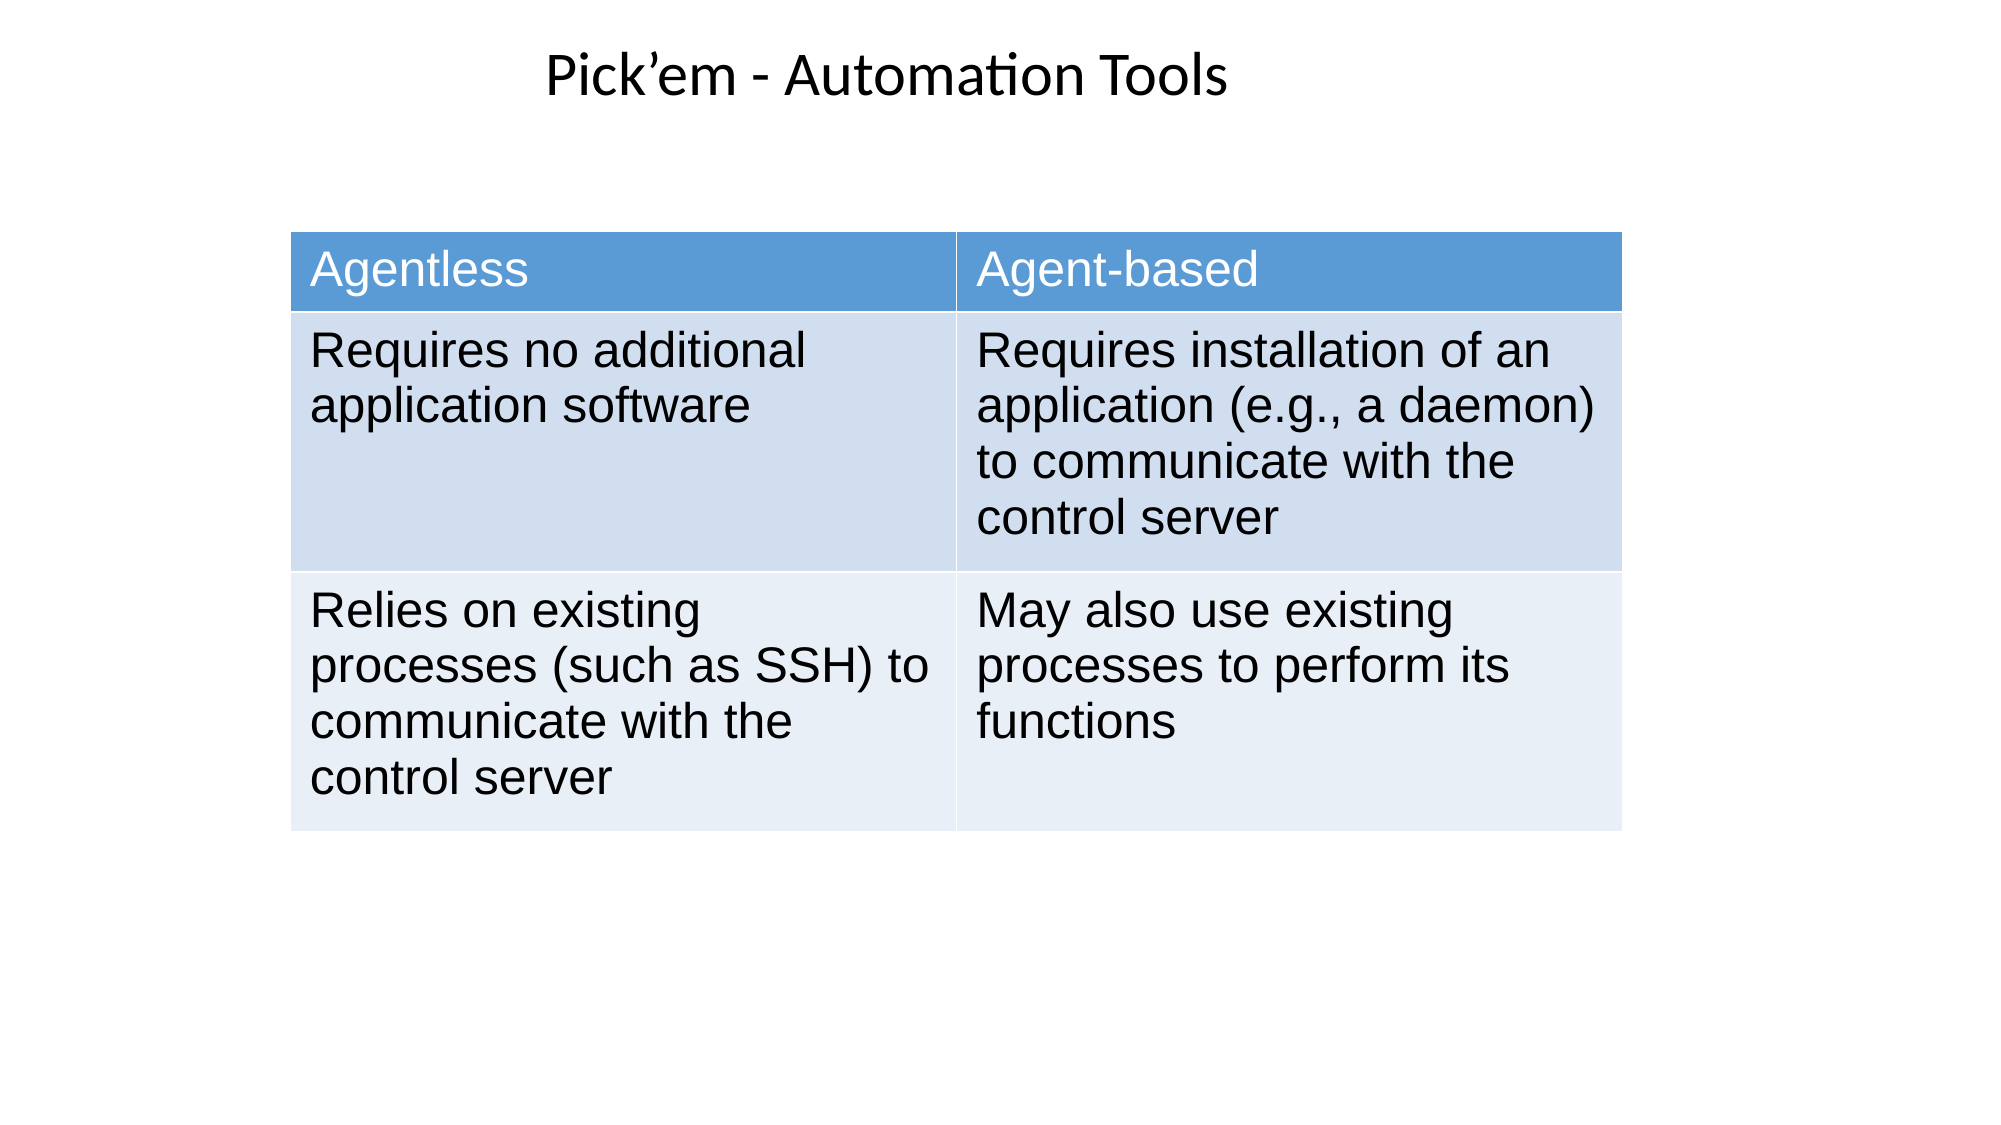

# Pick’em - Automation Tools
| Agentless | Agent-based |
| --- | --- |
| Requires no additional application software | Requires installation of an application (e.g., a daemon) to communicate with the control server |
| Relies on existing processes (such as SSH) to communicate with the control server | May also use existing processes to perform its functions |